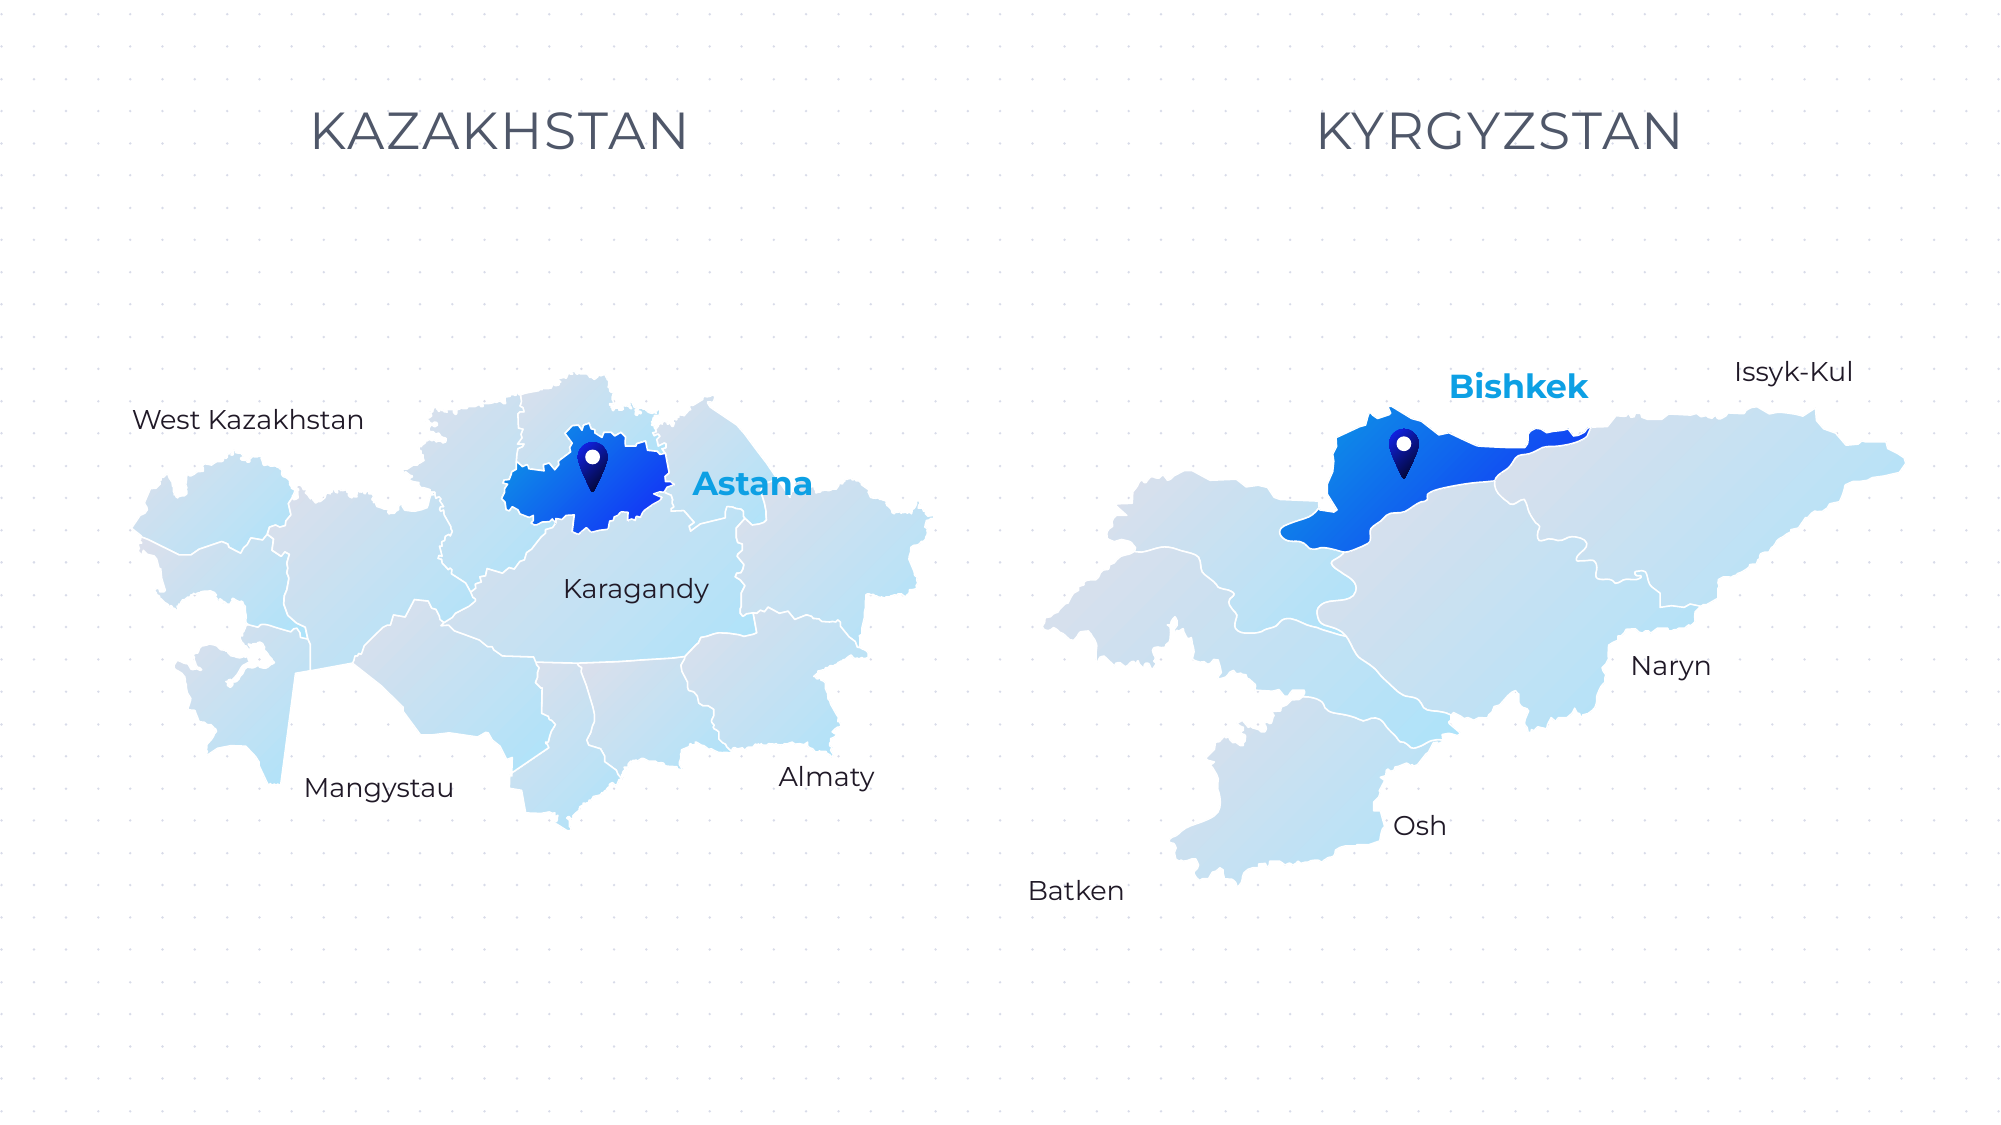

KAZAKHSTAN
KYRGYZSTAN
Issyk-Kul
Bishkek
Naryn
Osh
Batken
West Kazakhstan
Astana
Karagandy
Almaty
Mangystau